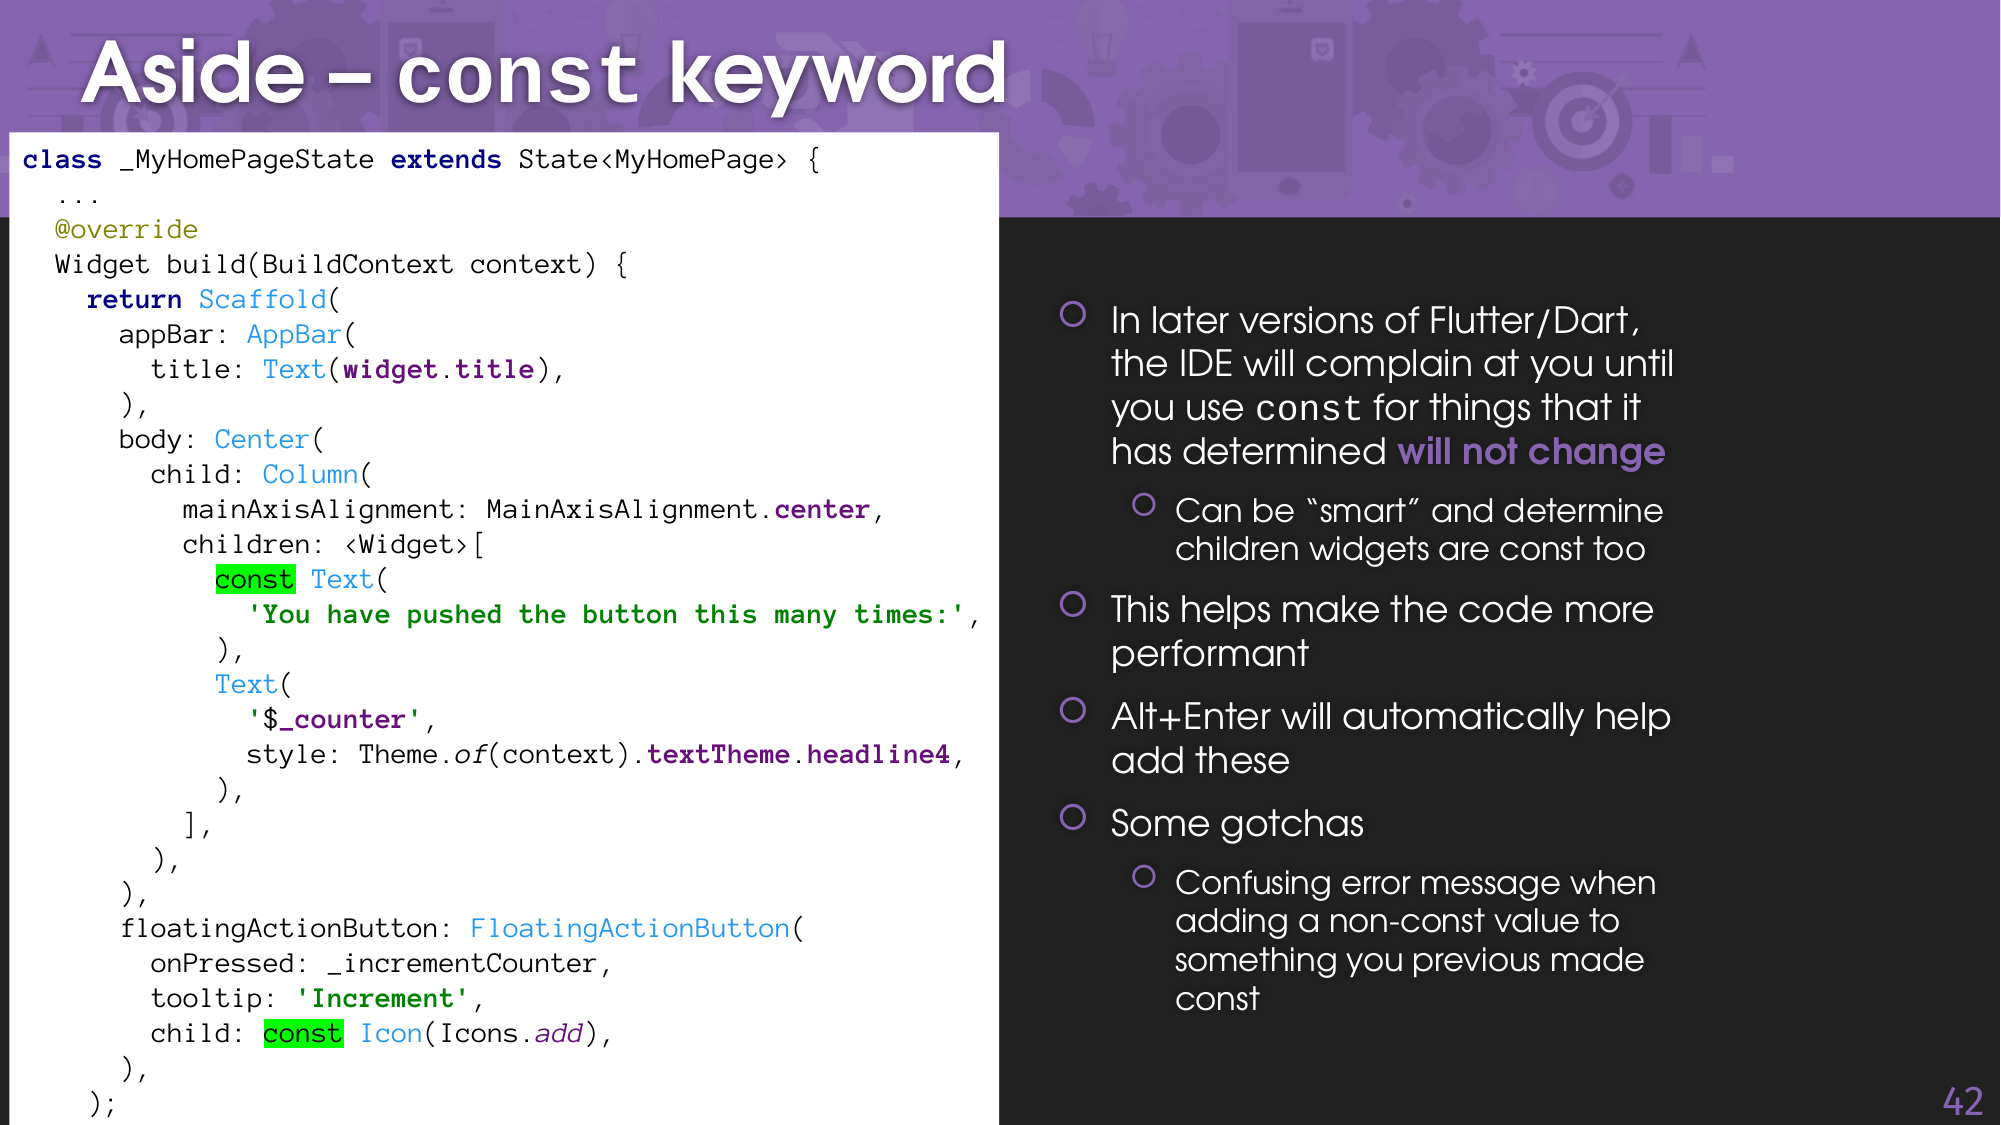

# Aside – const keyword
class _MyHomePageState extends State<MyHomePage> {
  ...
  @override
  Widget build(BuildContext context) {
    return Scaffold(
      appBar: AppBar(
        title: Text(widget.title),
      ),
      body: Center(
        child: Column(
          mainAxisAlignment: MainAxisAlignment.center,
          children: <Widget>[
            const Text(
              'You have pushed the button this many times:',
            ),
            Text(
              '$_counter',
              style: Theme.of(context).textTheme.headline4,
            ),
          ],
        ),
      ),
      floatingActionButton: FloatingActionButton(
        onPressed: _incrementCounter,
        tooltip: 'Increment',
        child: const Icon(Icons.add),
      ),
    );
  }
}
In later versions of Flutter/Dart, the IDE will complain at you until you use const for things that it has determined will not change
Can be “smart” and determine children widgets are const too
This helps make the code more performant
Alt+Enter will automatically help add these
Some gotchas
Confusing error message when adding a non-const value to something you previous made const
42